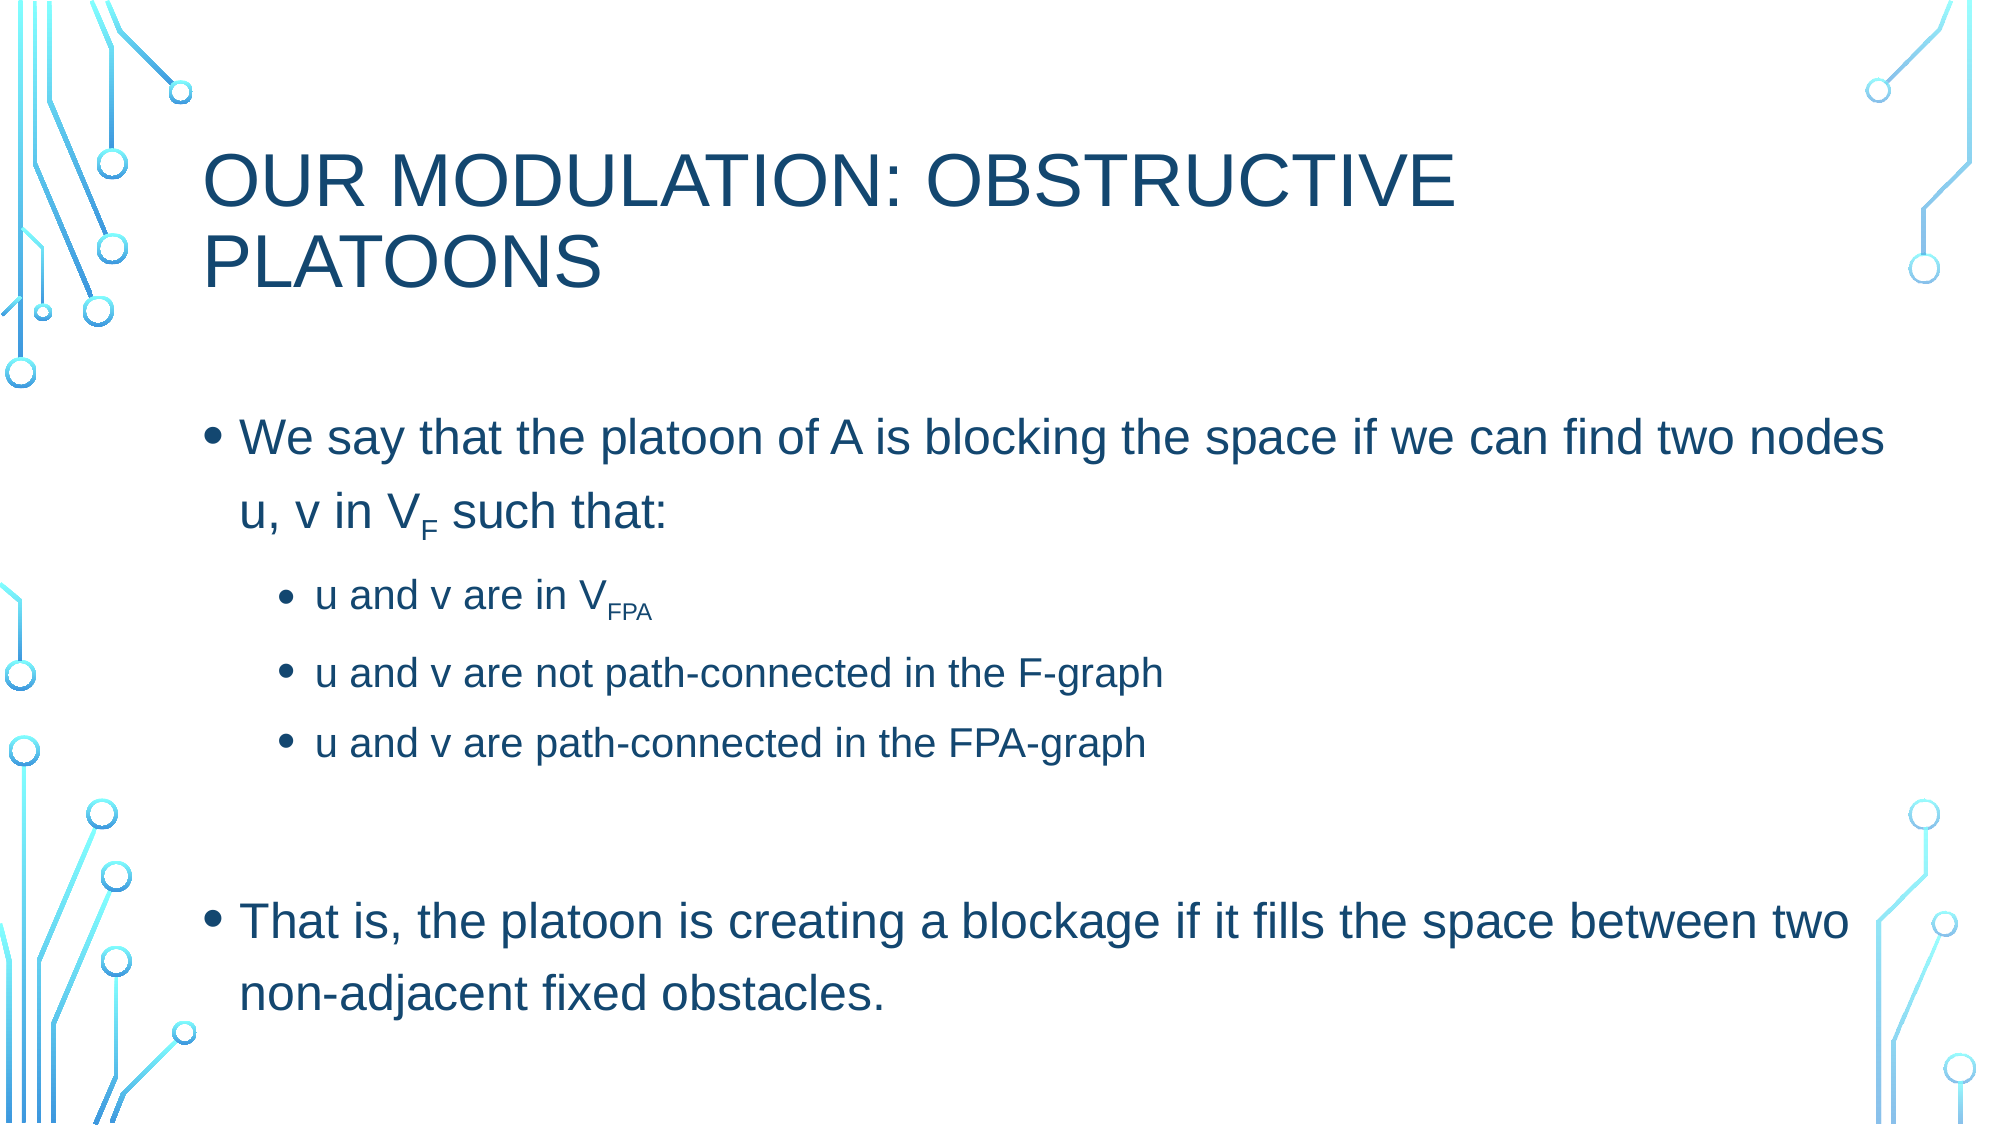

# OUR MODULATION: OBSTRUCTIVE PLATOONS
We say that the platoon of A is blocking the space if we can find two nodes u, v in VF such that:
u and v are in VFPA
u and v are not path-connected in the F-graph
u and v are path-connected in the FPA-graph

That is, the platoon is creating a blockage if it fills the space between two non-adjacent fixed obstacles.